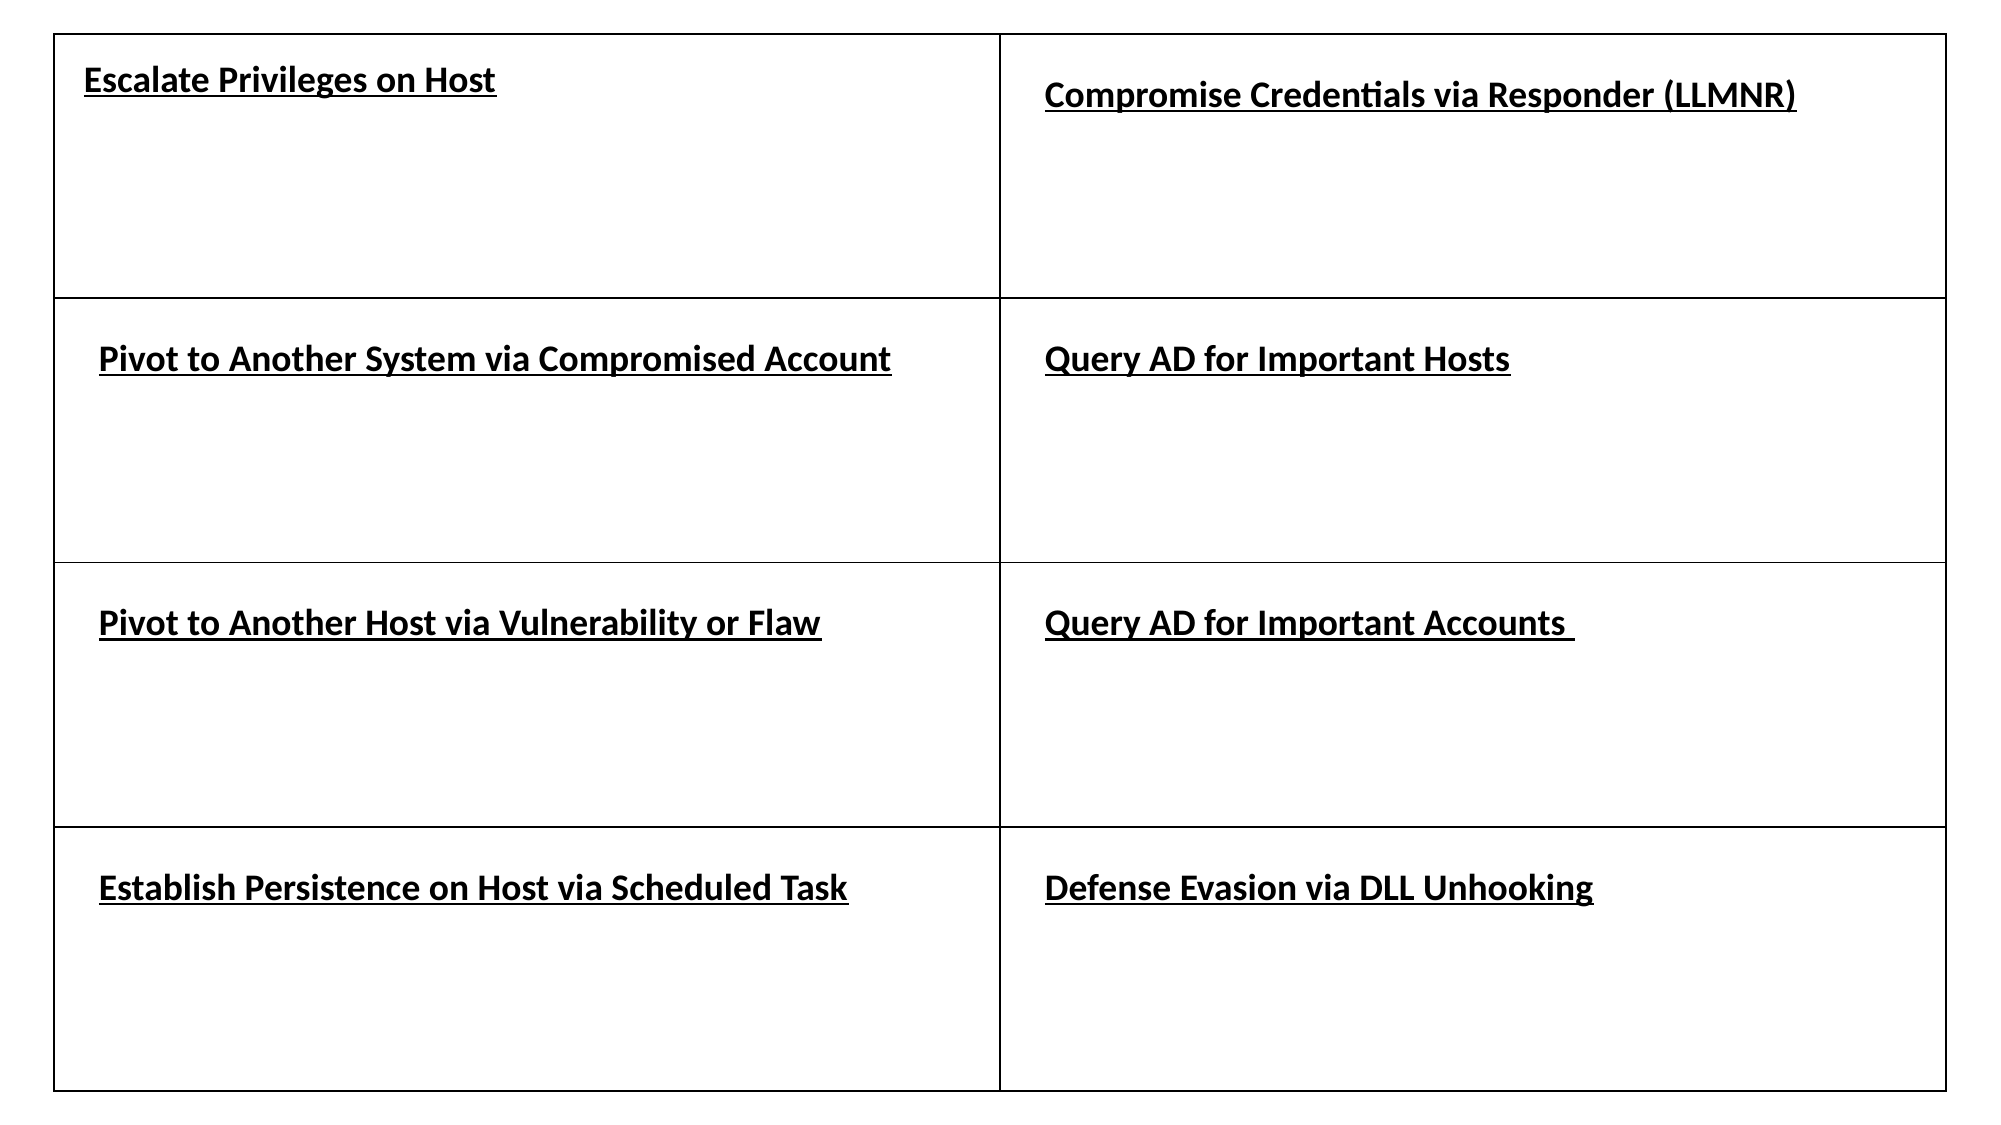

| Escalate Privileges on Host | Compromise Credentials via Responder (LLMNR) |
| --- | --- |
| Pivot to Another System via Compromised Account | Query AD for Important Hosts |
| Pivot to Another Host via Vulnerability or Flaw | Query AD for Important Accounts |
| Establish Persistence on Host via Scheduled Task | Defense Evasion via DLL Unhooking |